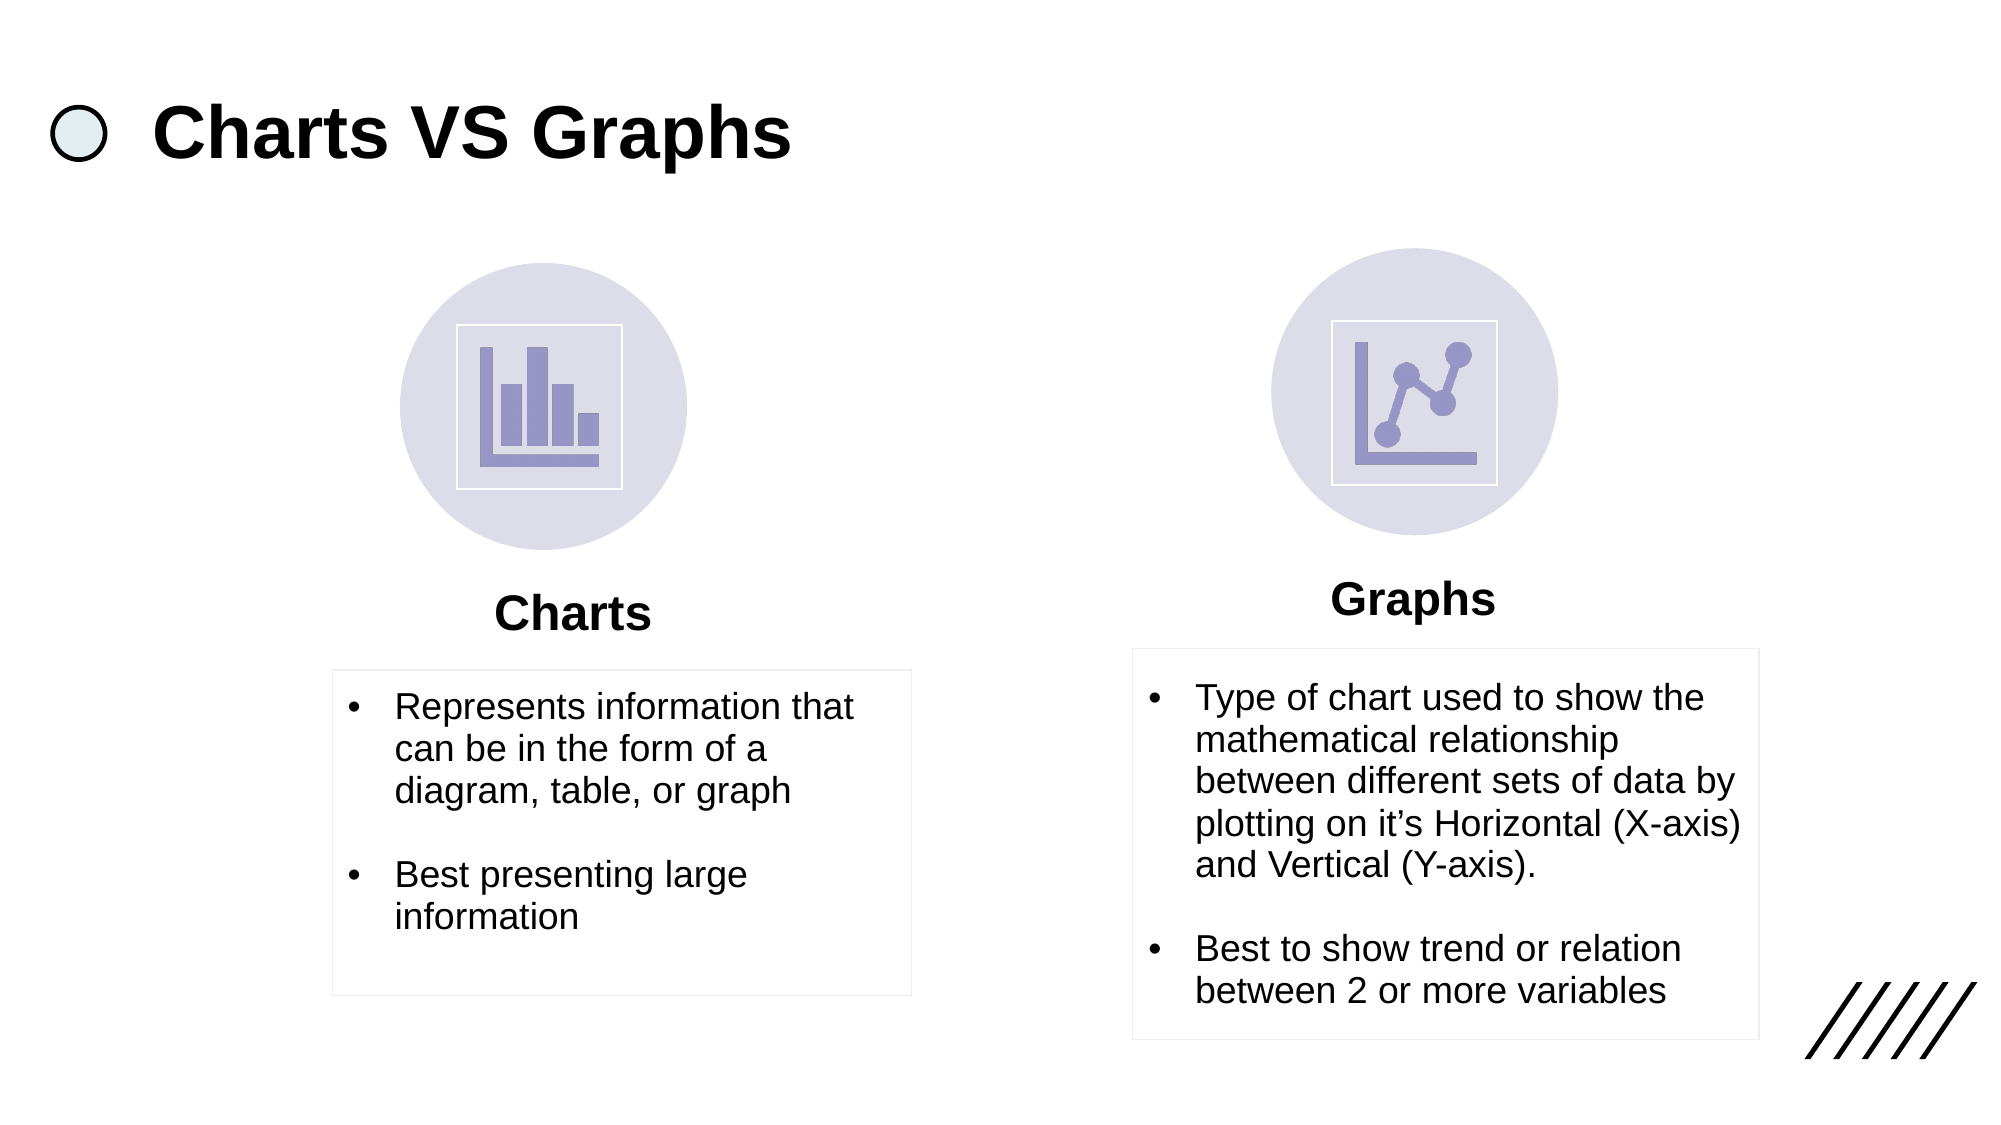

# Charts VS Graphs

Charts
Graphs
| Type of chart used to show the mathematical relationship between different sets of data by plotting on it’s Horizontal (X-axis) and Vertical (Y-axis). Best to show trend or relation between 2 or more variables |
| --- |
|  |
| Represents information that can be in the form of a diagram, table, or graph Best presenting large information |
| --- |
|  |